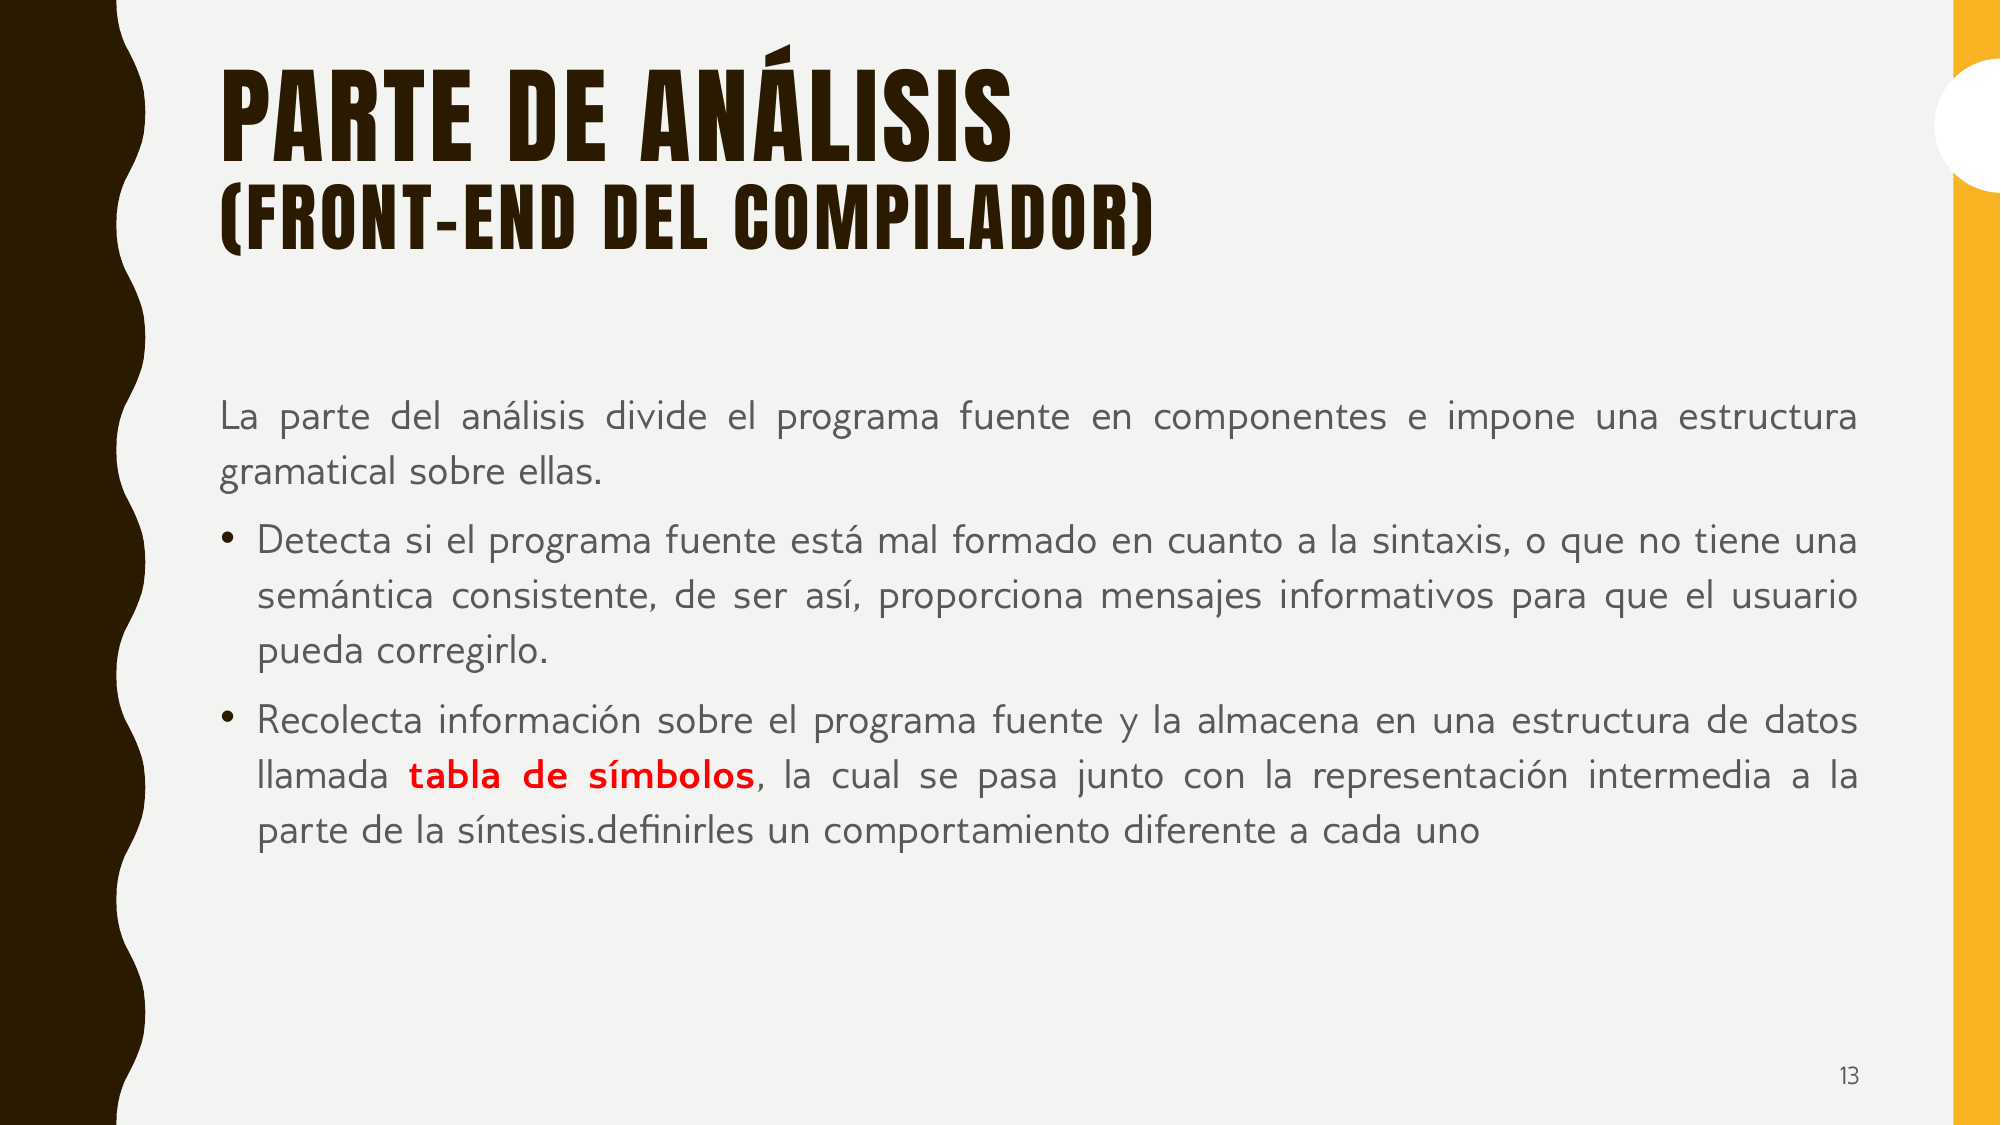

# PARTE DE ANÁLISIS (front-end del compilador)
La parte del análisis divide el programa fuente en componentes e impone una estructura gramatical sobre ellas.
Detecta si el programa fuente está mal formado en cuanto a la sintaxis, o que no tiene una semántica consistente, de ser así, proporciona mensajes informativos para que el usuario pueda corregirlo.
Recolecta información sobre el programa fuente y la almacena en una estructura de datos llamada tabla de símbolos, la cual se pasa junto con la representación intermedia a la parte de la síntesis.definirles un comportamiento diferente a cada uno
13